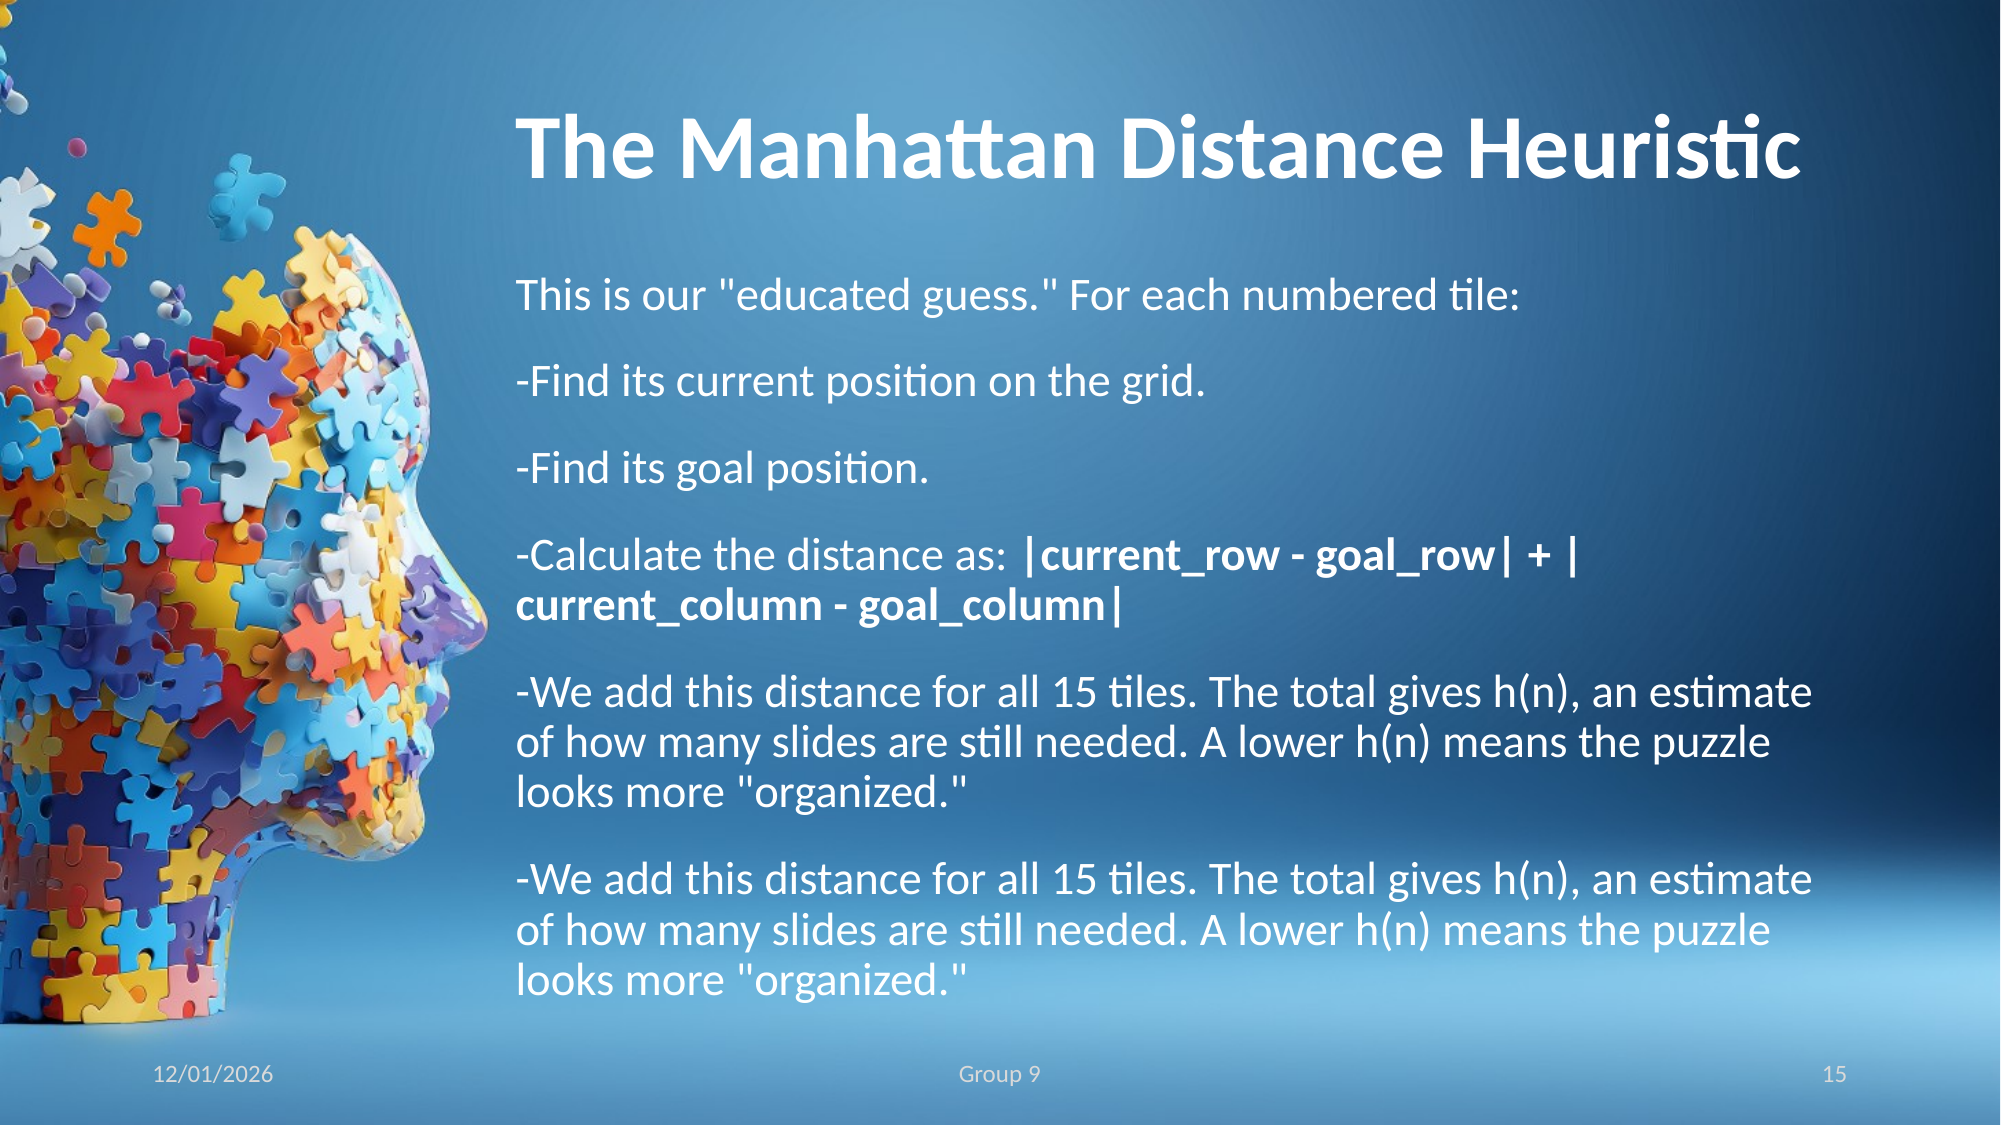

# The Manhattan Distance Heuristic
This is our "educated guess." For each numbered tile:
-Find its current position on the grid.
-Find its goal position.
-Calculate the distance as: |current_row - goal_row| + |current_column - goal_column|
-We add this distance for all 15 tiles. The total gives h(n), an estimate of how many slides are still needed. A lower h(n) means the puzzle looks more "organized."
-We add this distance for all 15 tiles. The total gives h(n), an estimate of how many slides are still needed. A lower h(n) means the puzzle looks more "organized."

12/01/2026
Group 9
15